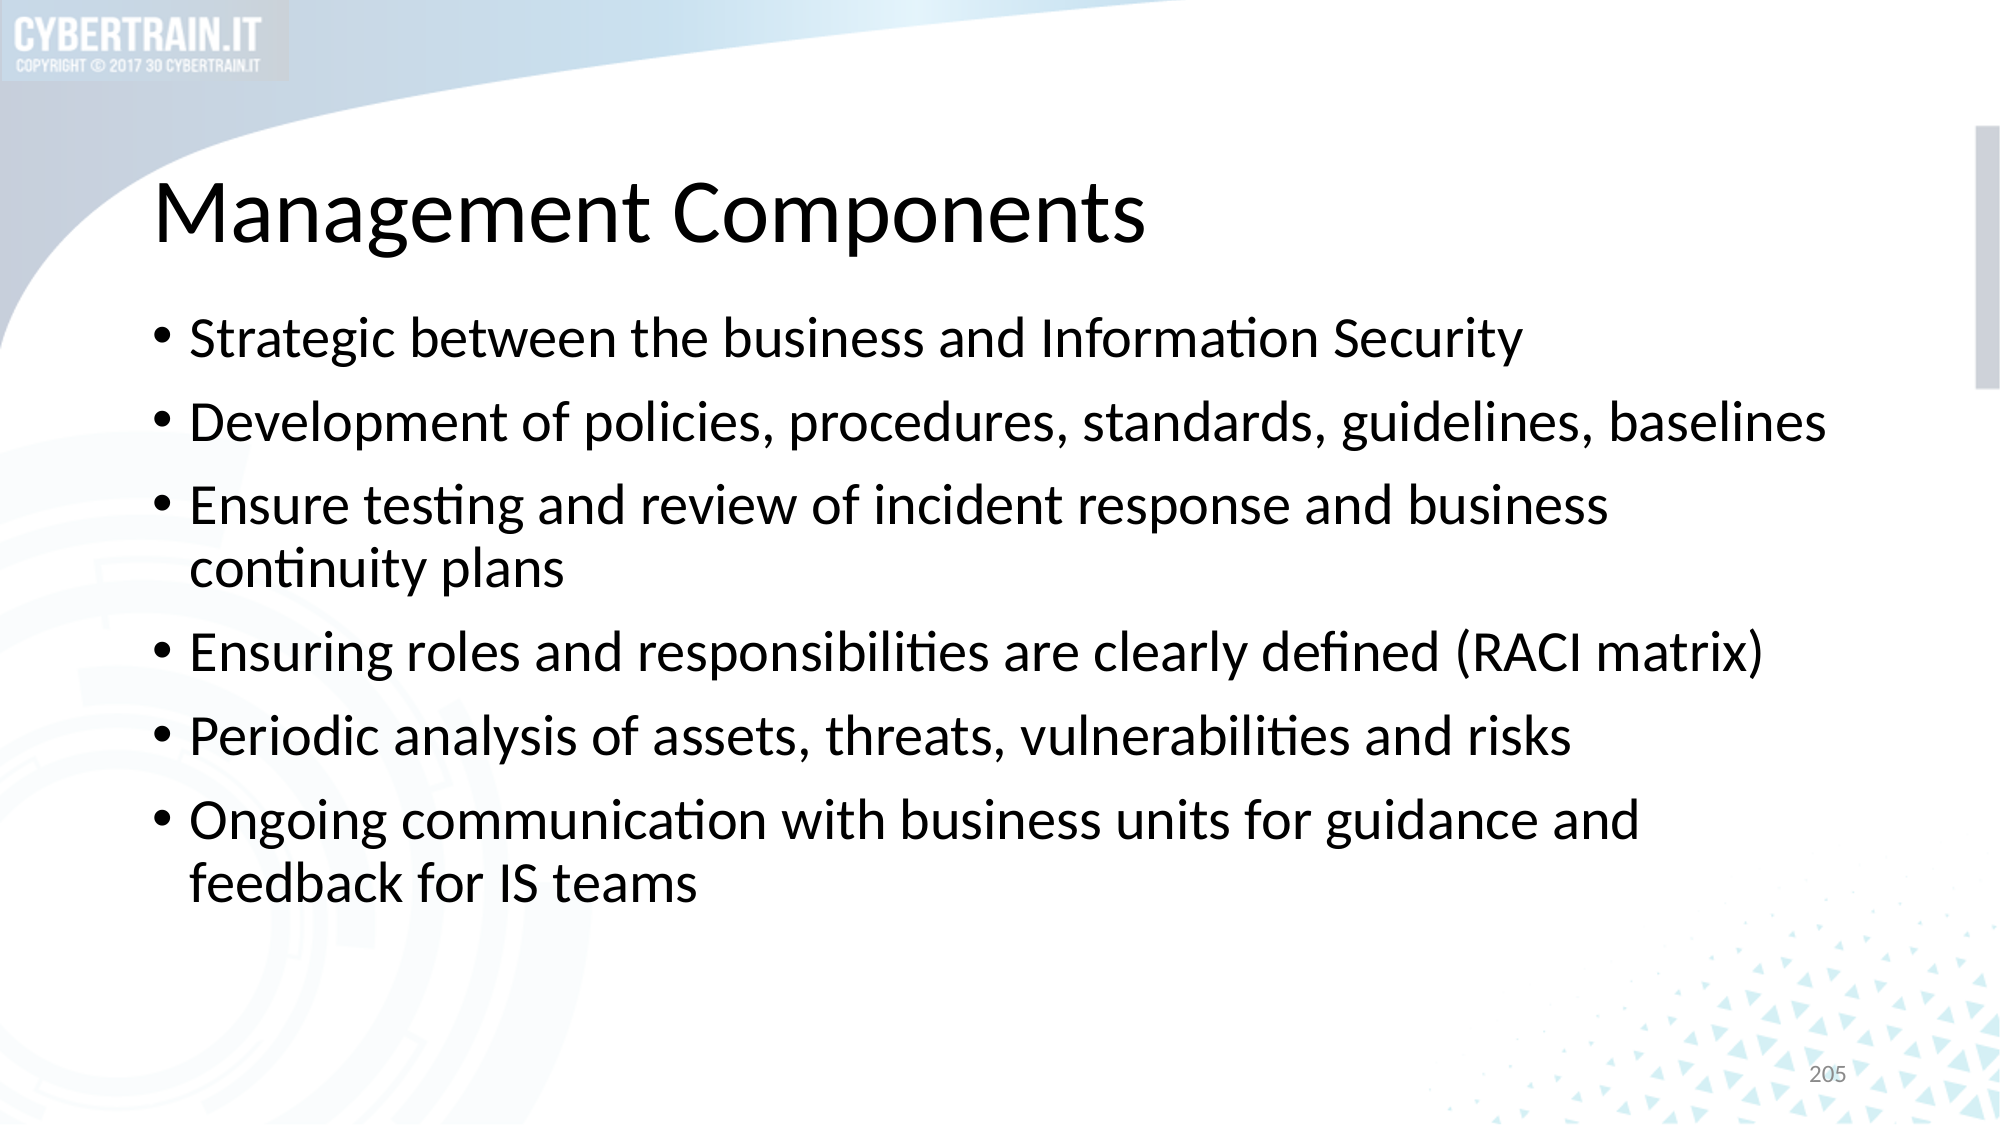

# Management Components
Strategic between the business and Information Security
Development of policies, procedures, standards, guidelines, baselines
Ensure testing and review of incident response and business continuity plans
Ensuring roles and responsibilities are clearly defined (RACI matrix)
Periodic analysis of assets, threats, vulnerabilities and risks
Ongoing communication with business units for guidance and feedback for IS teams
205